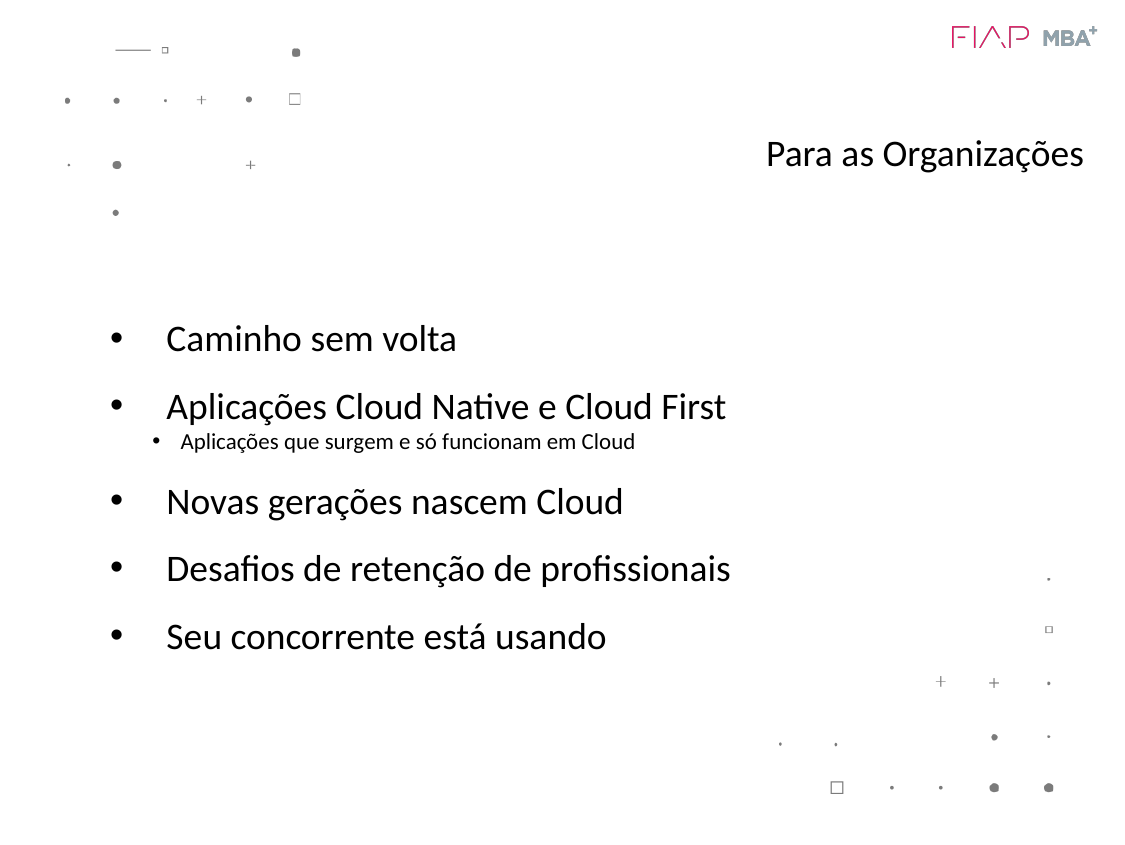

Para as Organizações
Caminho sem volta
Aplicações Cloud Native e Cloud First
Aplicações que surgem e só funcionam em Cloud
Novas gerações nascem Cloud
Desafios de retenção de profissionais
Seu concorrente está usando